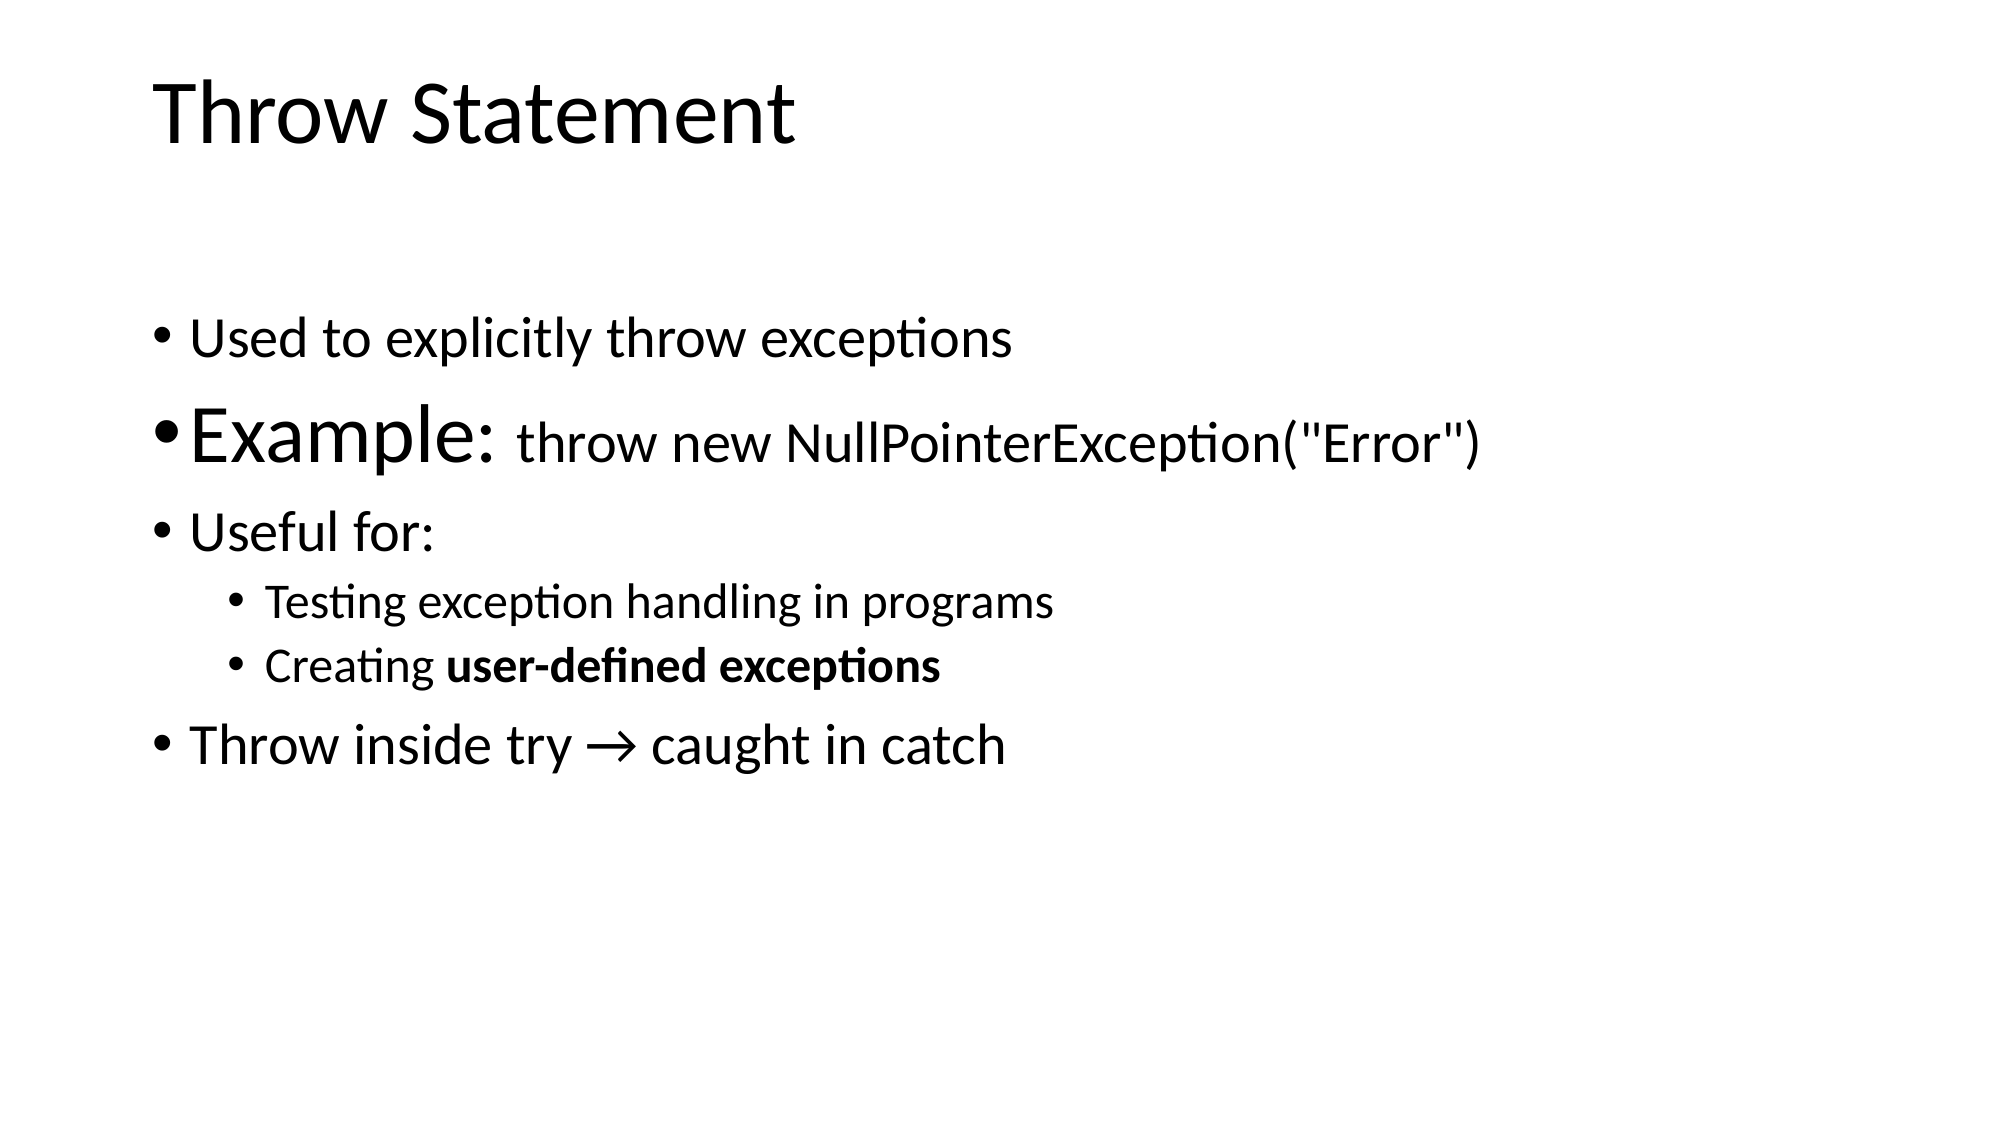

# Throw Statement
Used to explicitly throw exceptions
Example: throw new NullPointerException("Error")
Useful for:
Testing exception handling in programs
Creating user-defined exceptions
Throw inside try → caught in catch